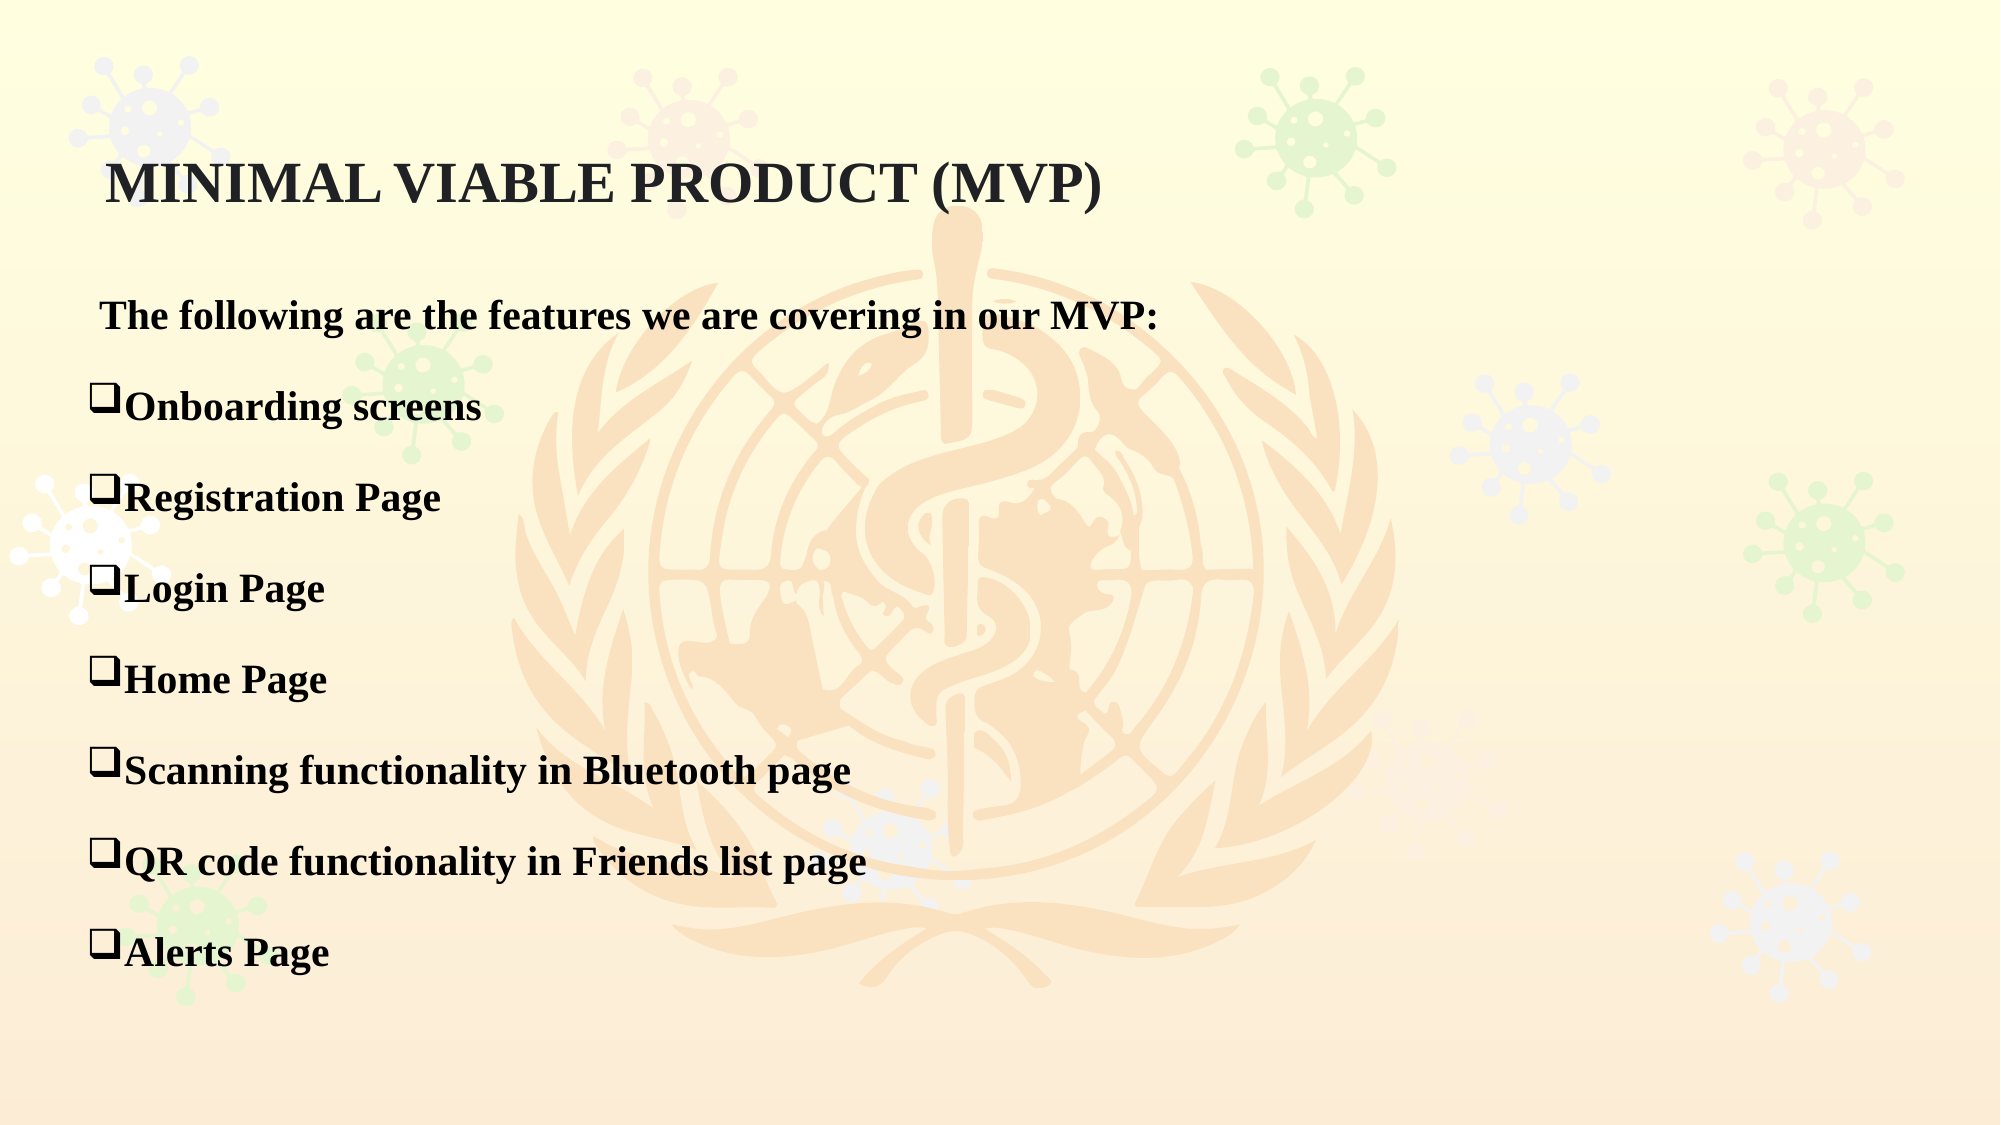

MINIMAL VIABLE PRODUCT (MVP)

The following are the features we are covering in our MVP:
Onboarding screens
Registration Page
Login Page
Home Page
Scanning functionality in Bluetooth page
QR code functionality in Friends list page
Alerts Page